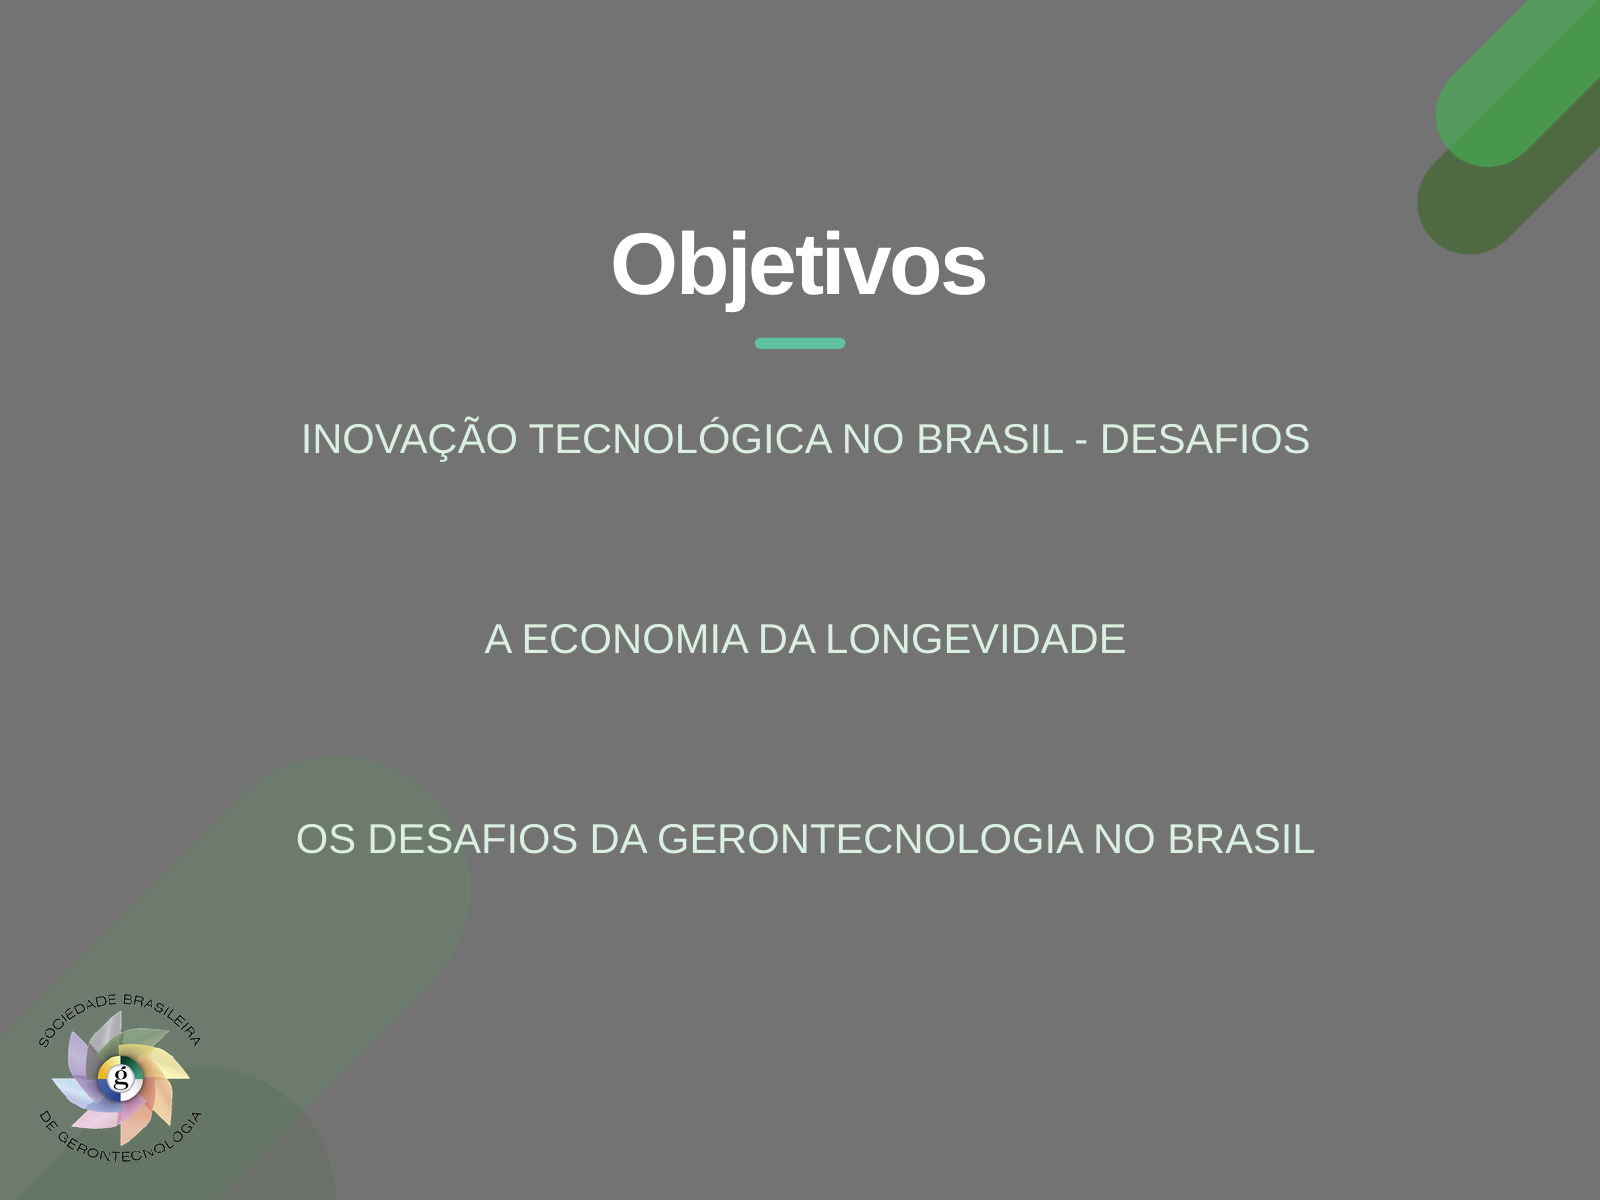

# Objetivos
 INOVAÇÃO TECNOLÓGICA NO BRASIL - DESAFIOS

 A ECONOMIA DA LONGEVIDADE

 OS DESAFIOS DA GERONTECNOLOGIA NO BRASIL